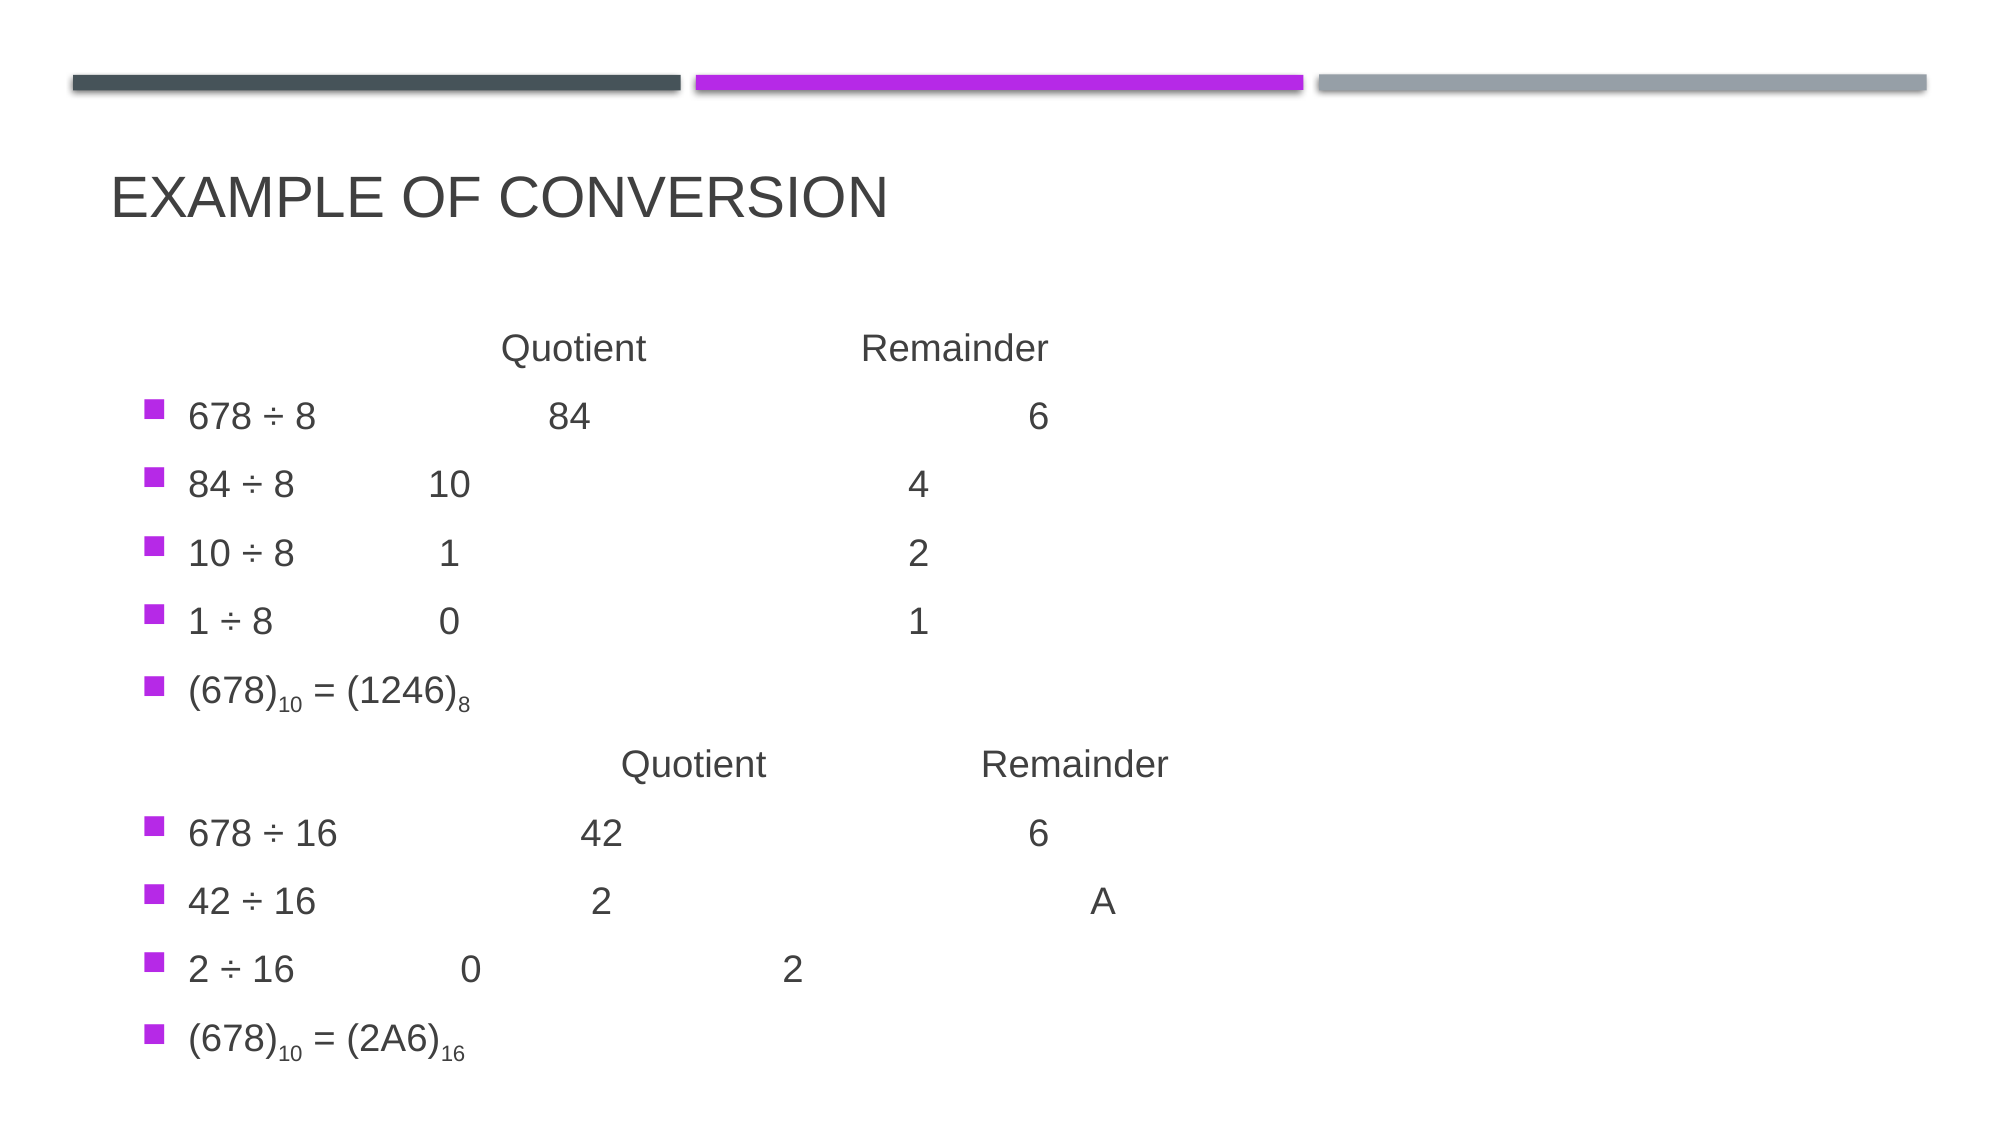

# Example of Conversion
			Quotient 		Remainder
678 ÷ 8 		84 				6
84 ÷ 8 		10 				4
10 ÷ 8		 1				2
1 ÷ 8 		 0 				1
(678)10 = (1246)8
				Quotient 		Remainder
678 ÷ 16		   42 				6
42 ÷ 16 		    2				      A
2 ÷ 16 		   0                            2
(678)10 = (2A6)16